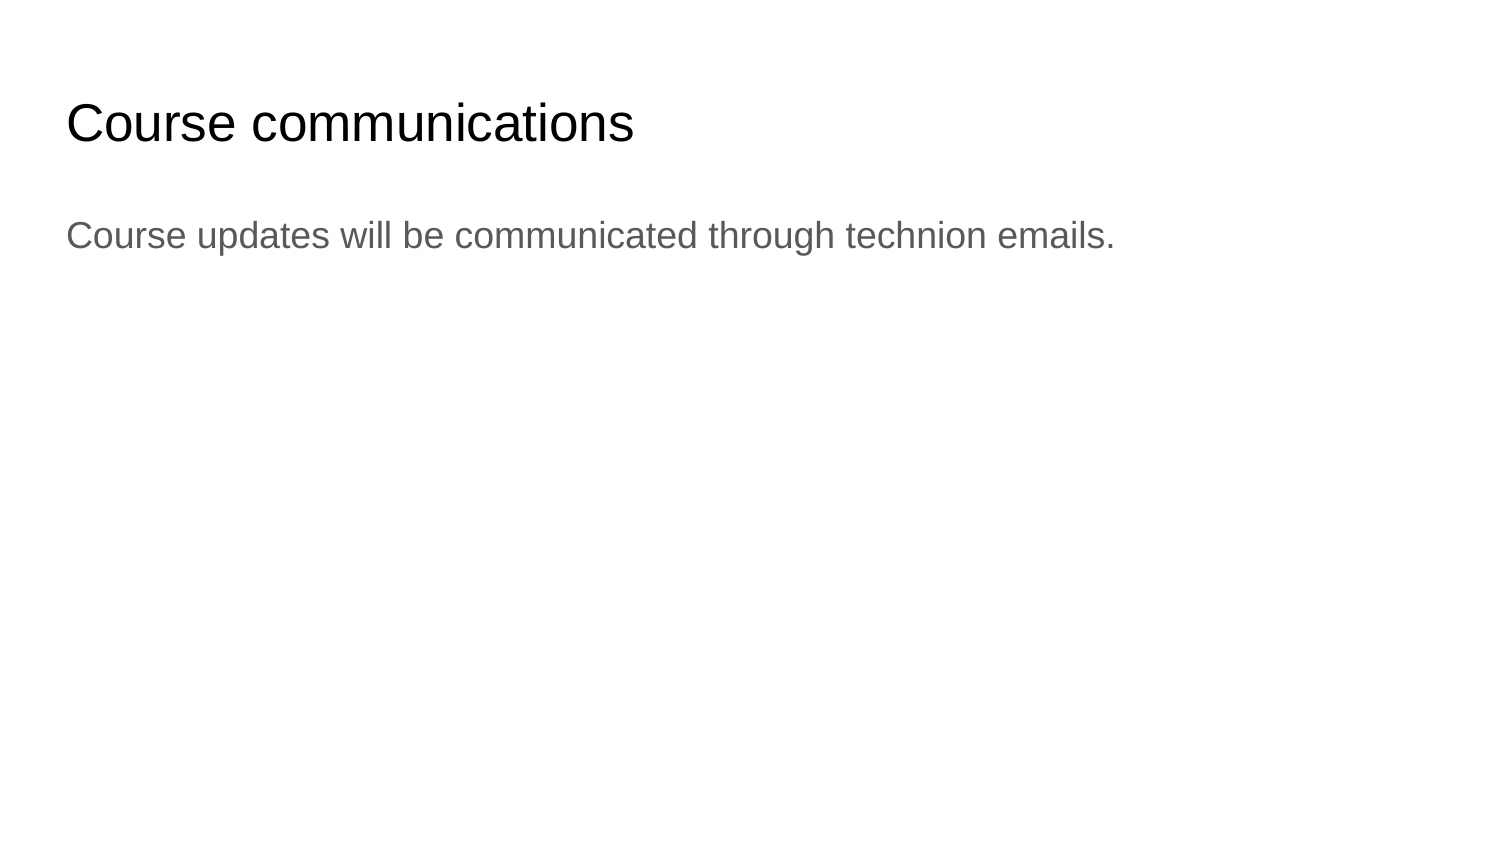

# Course communications
Course updates will be communicated through technion emails.